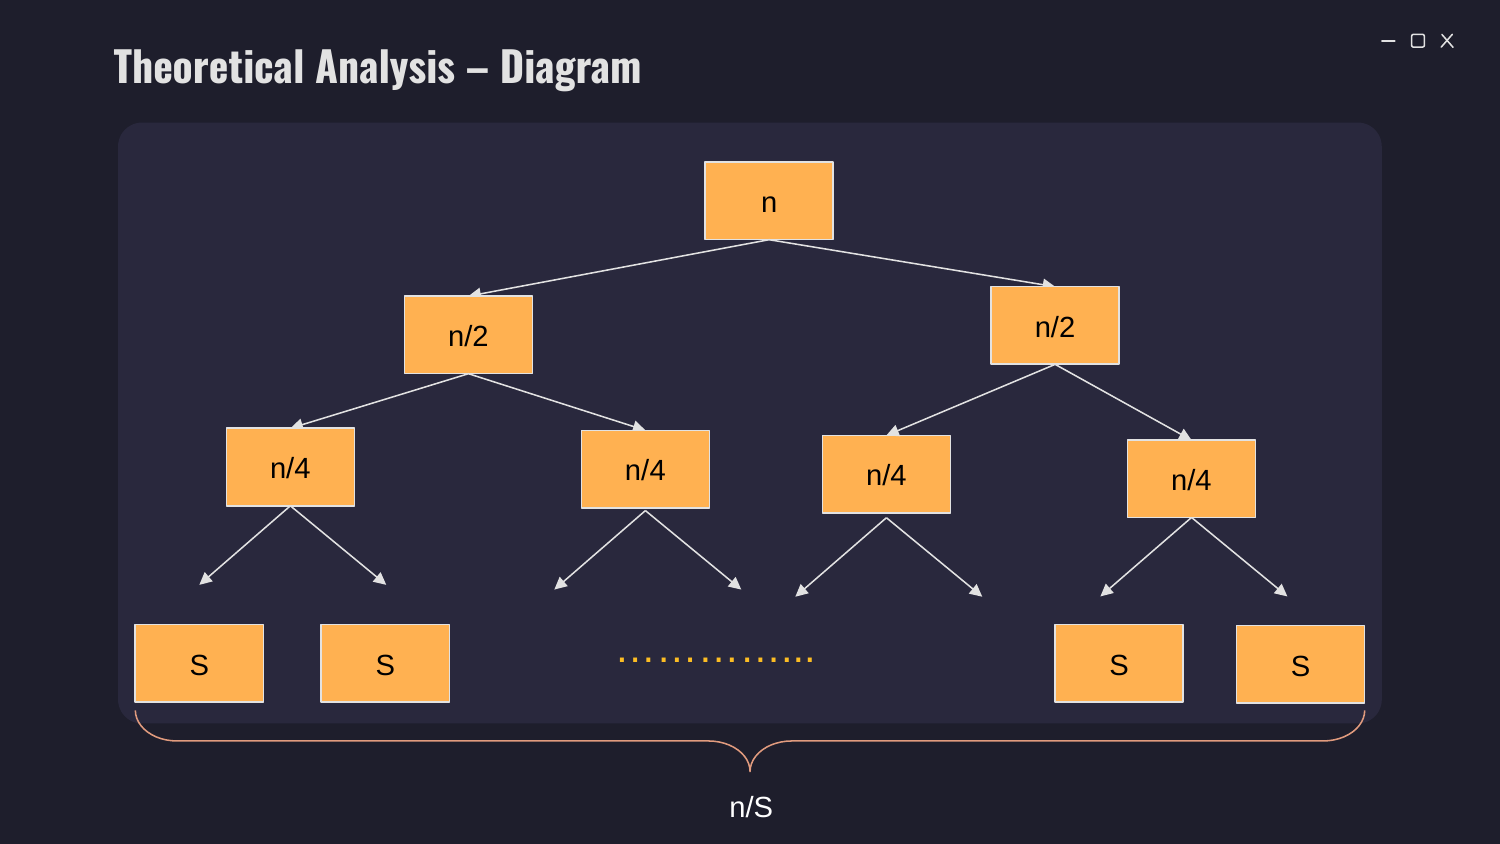

Theoretical Analysis – Diagram

n
n/2
n/2
n/4
n/4
n/4
n/4
…………...
S
S
S
S
n/S